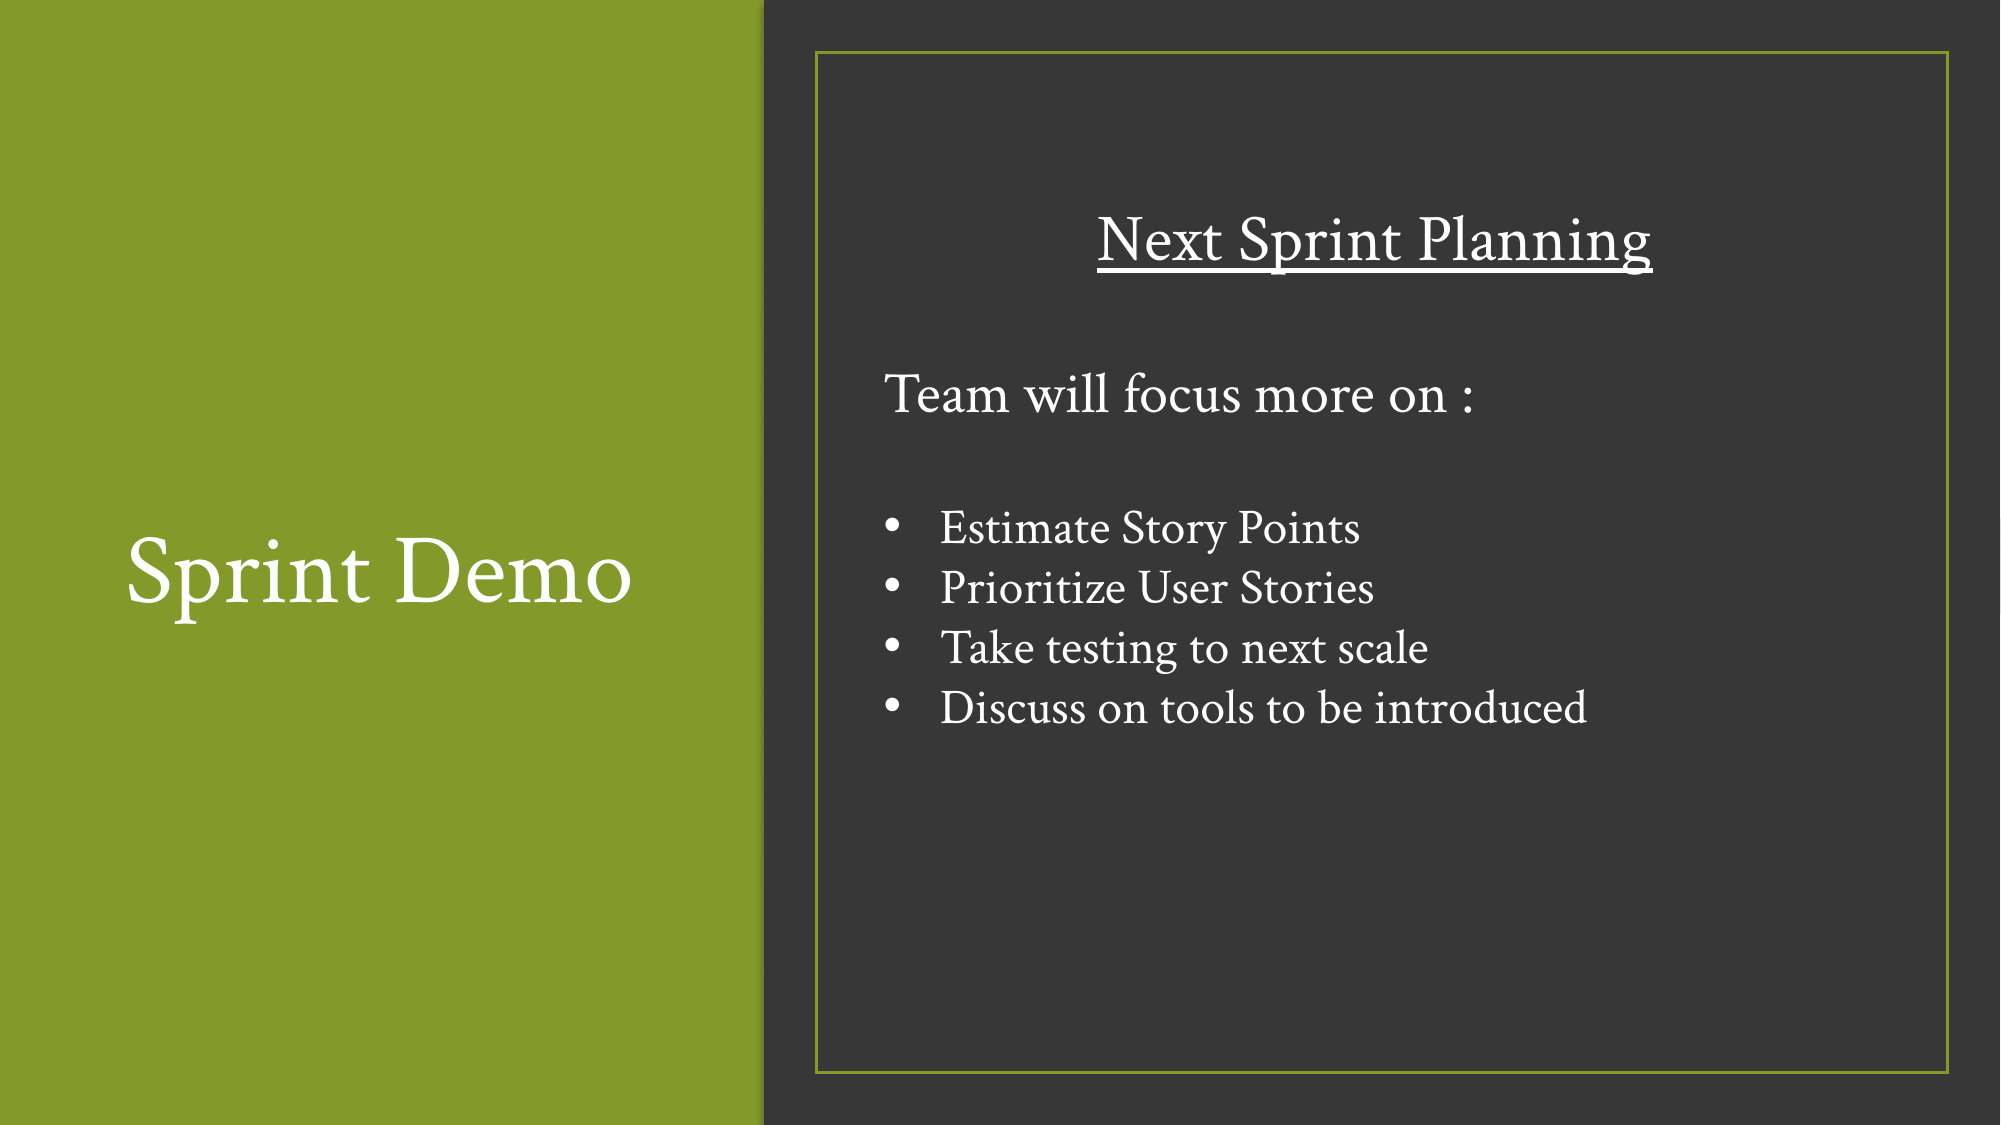

Sprint Demo
                Next Sprint Planning

Team will focus more on :

Estimate Story Points
Prioritize User Stories
Take testing to next scale
Discuss on tools to be introduced